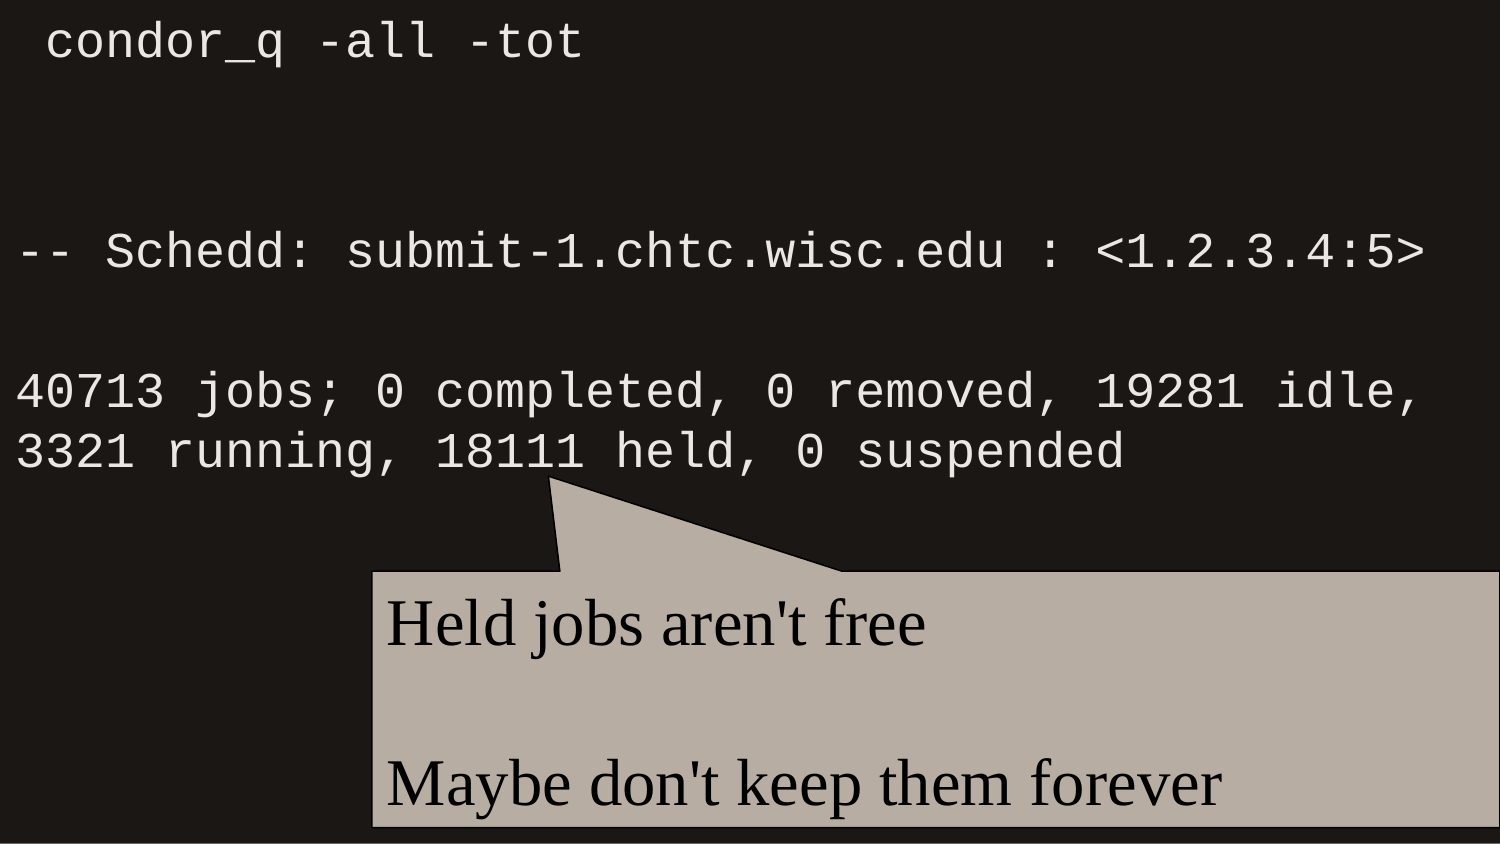

condor_q -all -tot

-- Schedd: submit-1.chtc.wisc.edu : <1.2.3.4:5>

40713 jobs; 0 completed, 0 removed, 19281 idle, 3321 running, 18111 held, 0 suspended
Held jobs aren't free
Maybe don't keep them forever